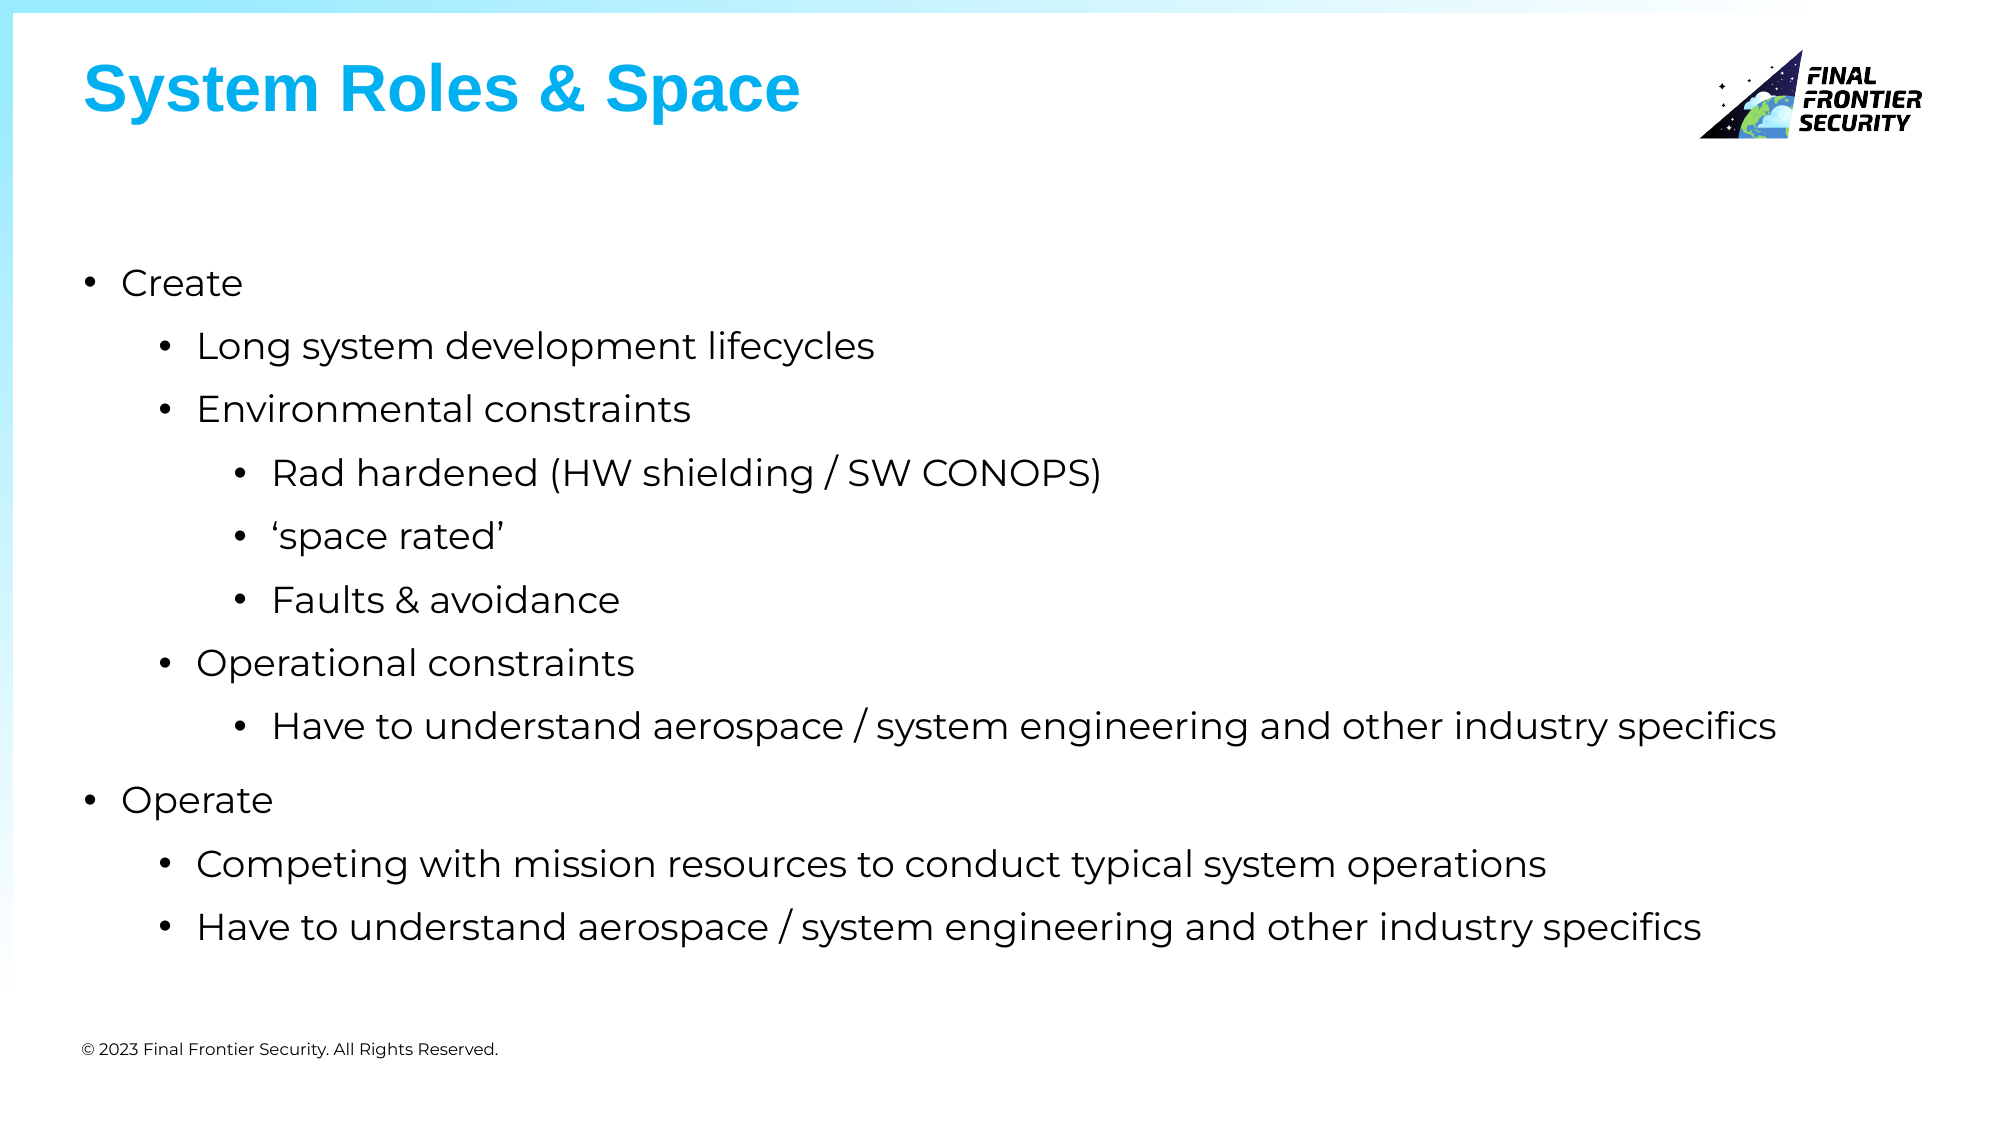

# System Roles & Space
Create
Long system development lifecycles
Environmental constraints
Rad hardened (HW shielding / SW CONOPS)
‘space rated’
Faults & avoidance
Operational constraints
Have to understand aerospace / system engineering and other industry specifics
Operate
Competing with mission resources to conduct typical system operations
Have to understand aerospace / system engineering and other industry specifics